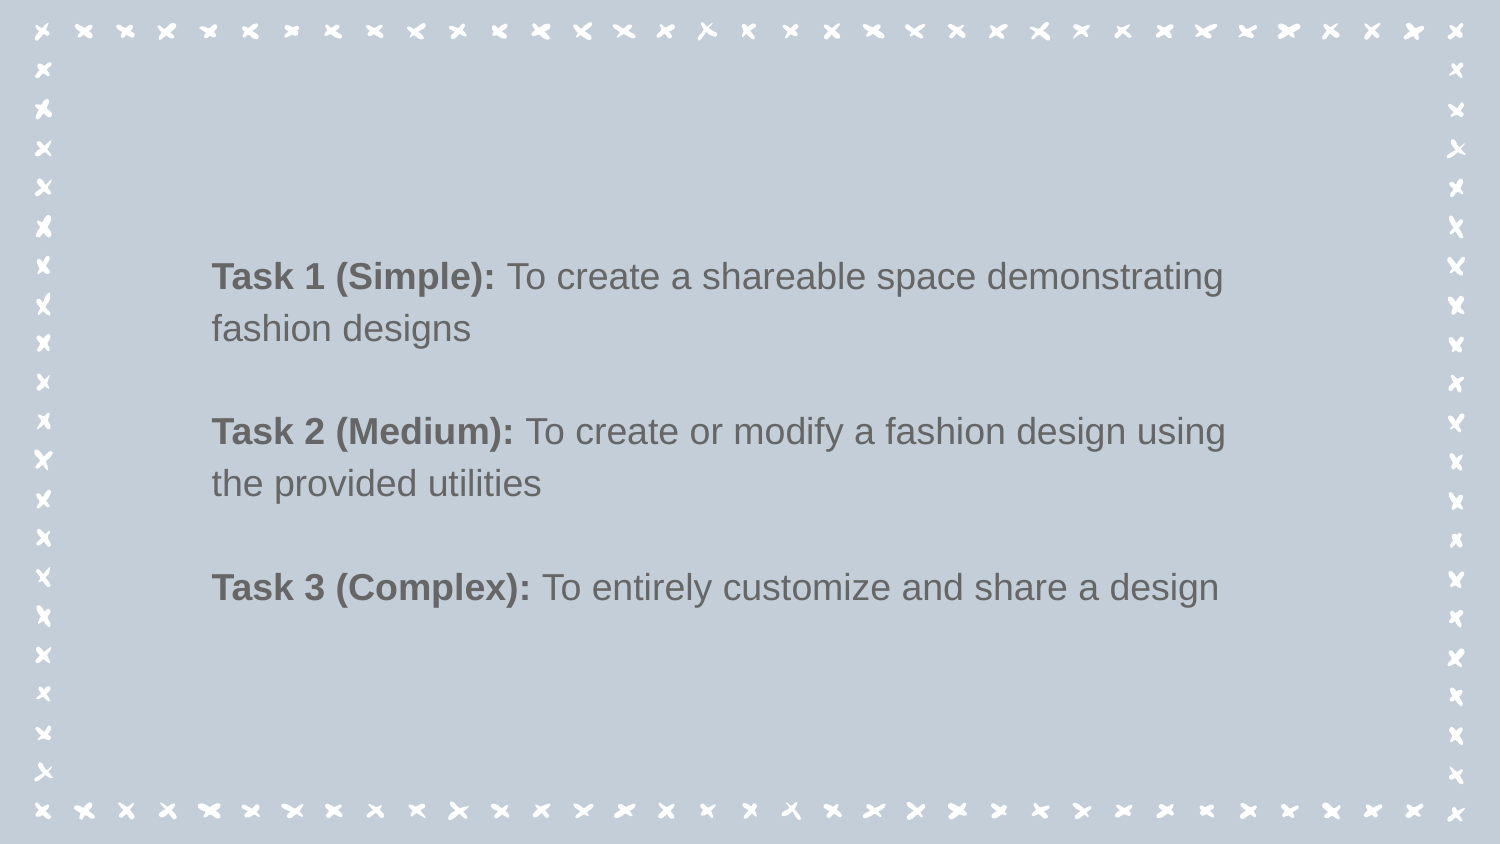

Task 1 (Simple): To create a shareable space demonstrating fashion designs

Task 2 (Medium): To create or modify a fashion design using the provided utilities

Task 3 (Complex): To entirely customize and share a design